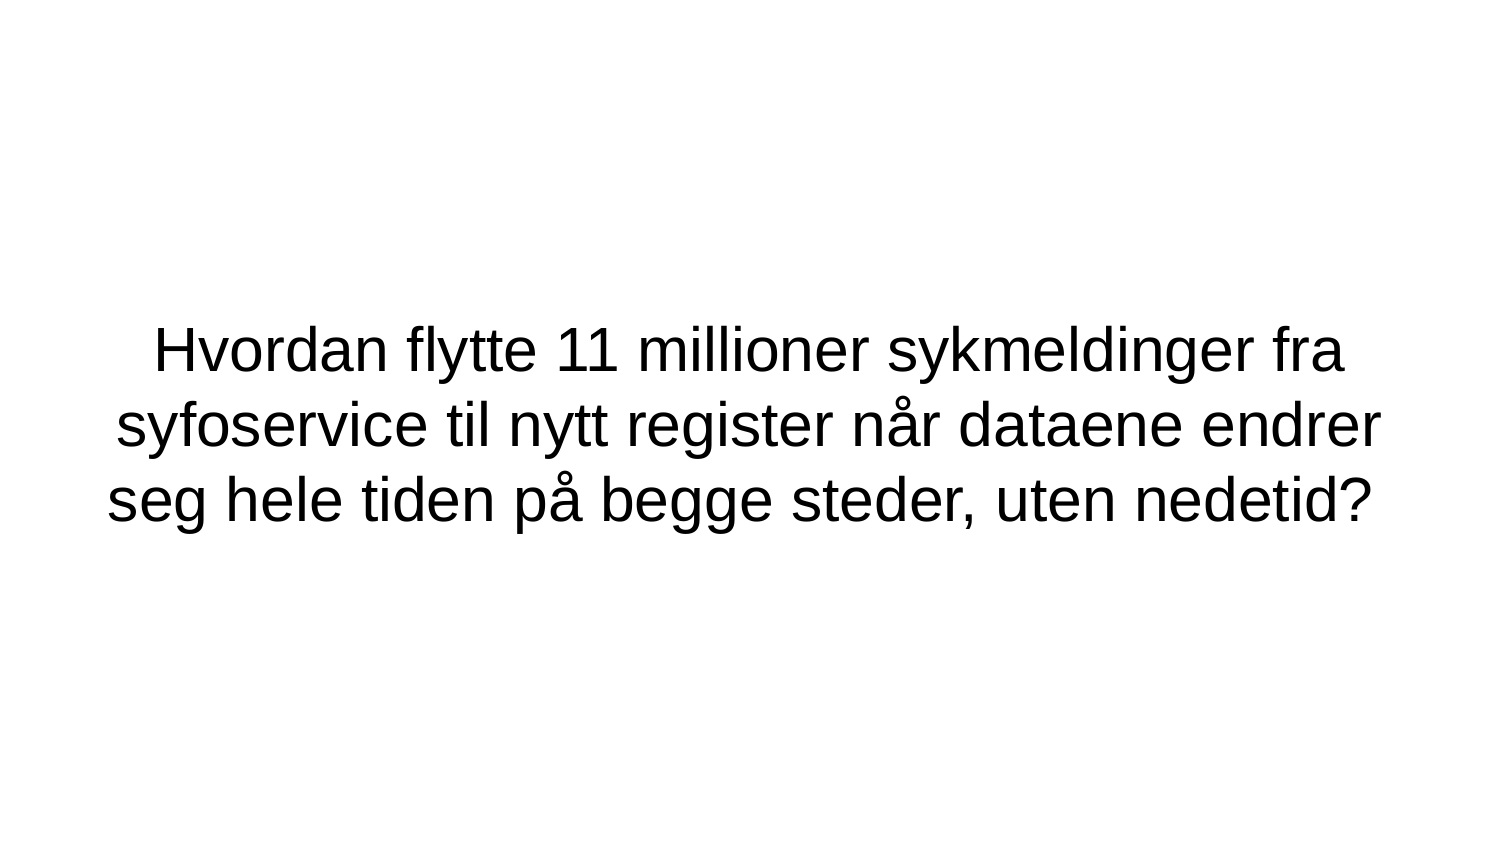

# Hvordan flytte 11 millioner sykmeldinger fra syfoservice til nytt register når dataene endrer seg hele tiden på begge steder, uten nedetid?